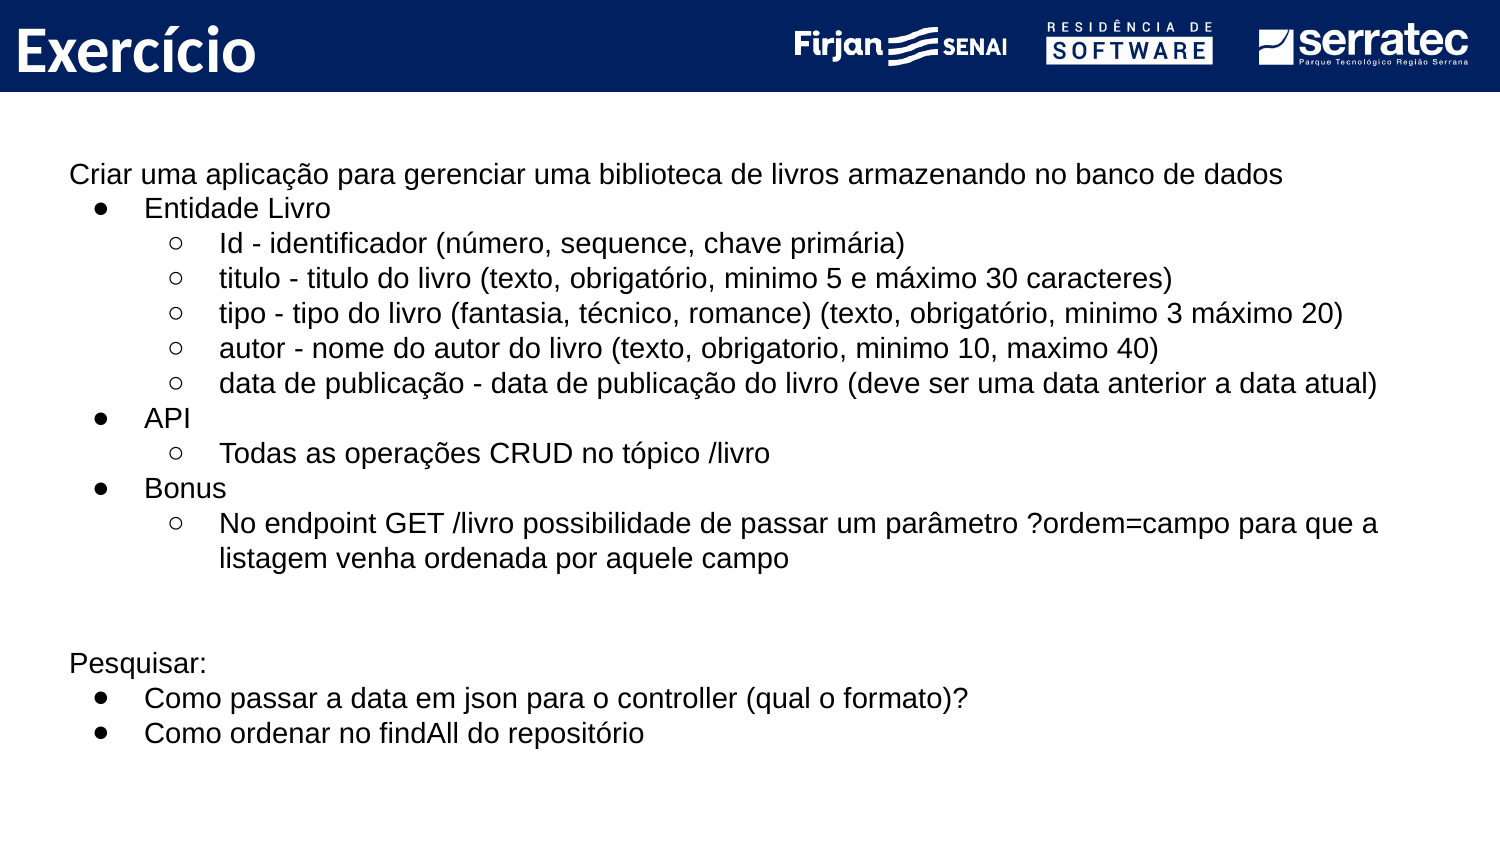

# Exercício
Criar uma aplicação para gerenciar uma biblioteca de livros armazenando no banco de dados
Entidade Livro
Id - identificador (número, sequence, chave primária)
titulo - titulo do livro (texto, obrigatório, minimo 5 e máximo 30 caracteres)
tipo - tipo do livro (fantasia, técnico, romance) (texto, obrigatório, minimo 3 máximo 20)
autor - nome do autor do livro (texto, obrigatorio, minimo 10, maximo 40)
data de publicação - data de publicação do livro (deve ser uma data anterior a data atual)
API
Todas as operações CRUD no tópico /livro
Bonus
No endpoint GET /livro possibilidade de passar um parâmetro ?ordem=campo para que a listagem venha ordenada por aquele campo

Pesquisar:
Como passar a data em json para o controller (qual o formato)?
Como ordenar no findAll do repositório